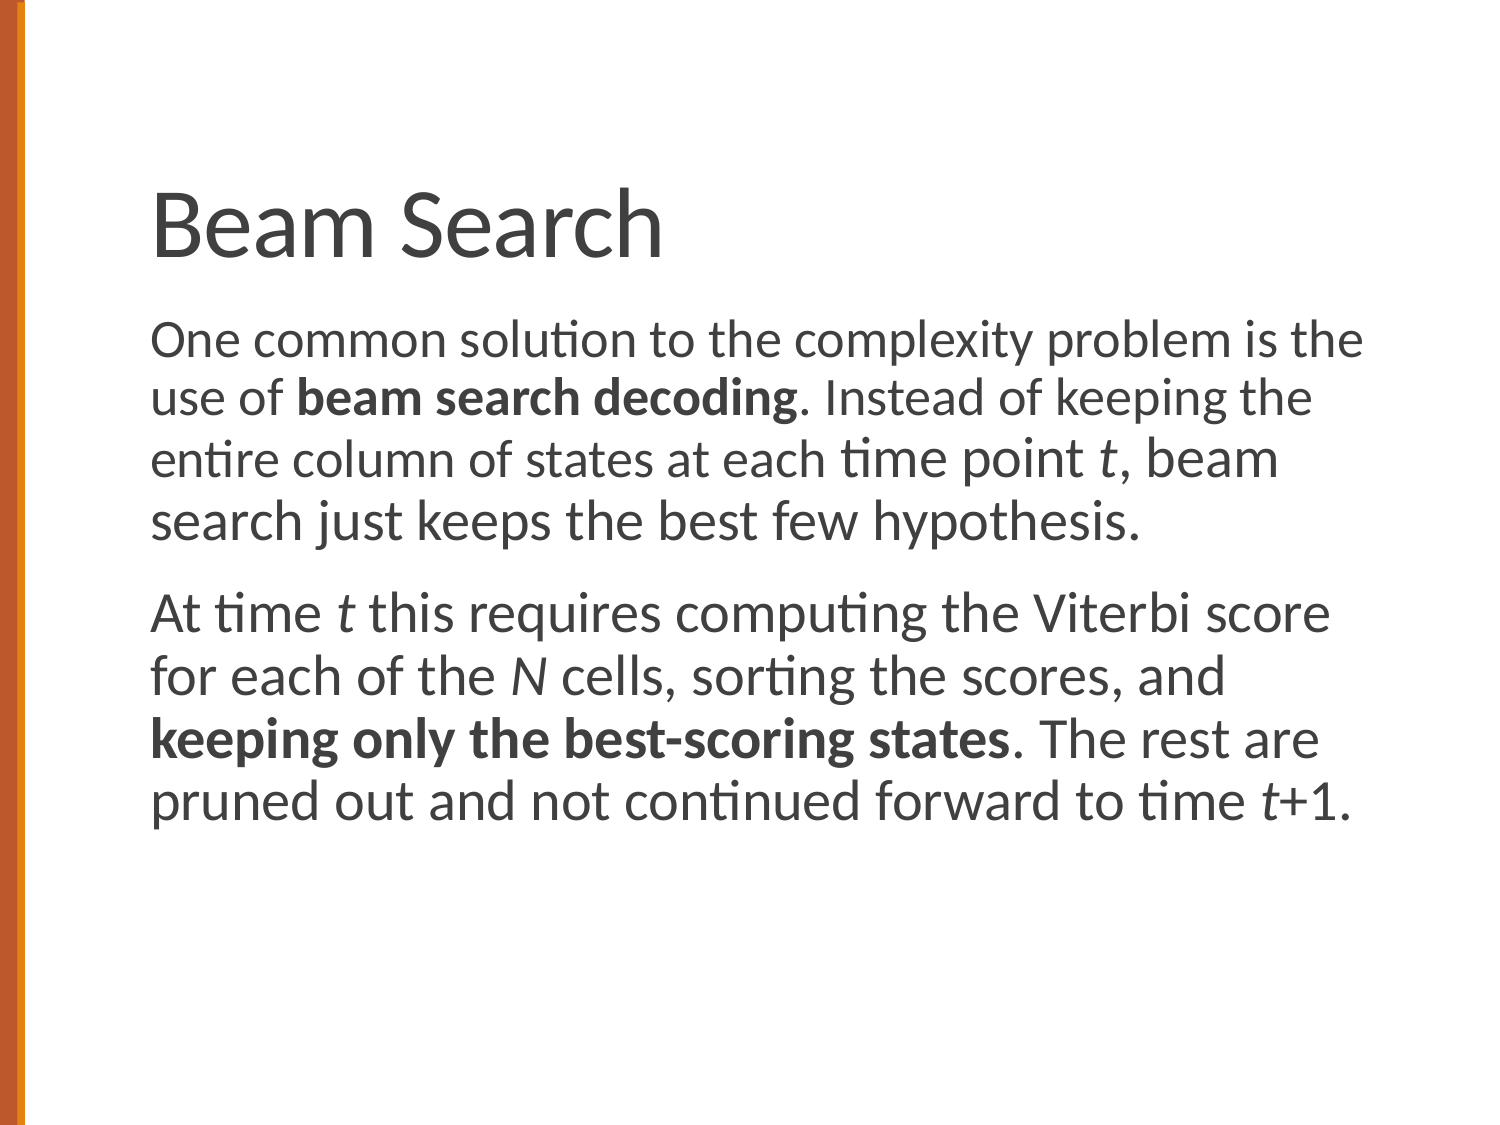

# Beam Search
One common solution to the complexity problem is the use of beam search decoding. Instead of keeping the entire column of states at each time point t, beam search just keeps the best few hypothesis.
At time t this requires computing the Viterbi score for each of the N cells, sorting the scores, and keeping only the best-scoring states. The rest are pruned out and not continued forward to time t+1.